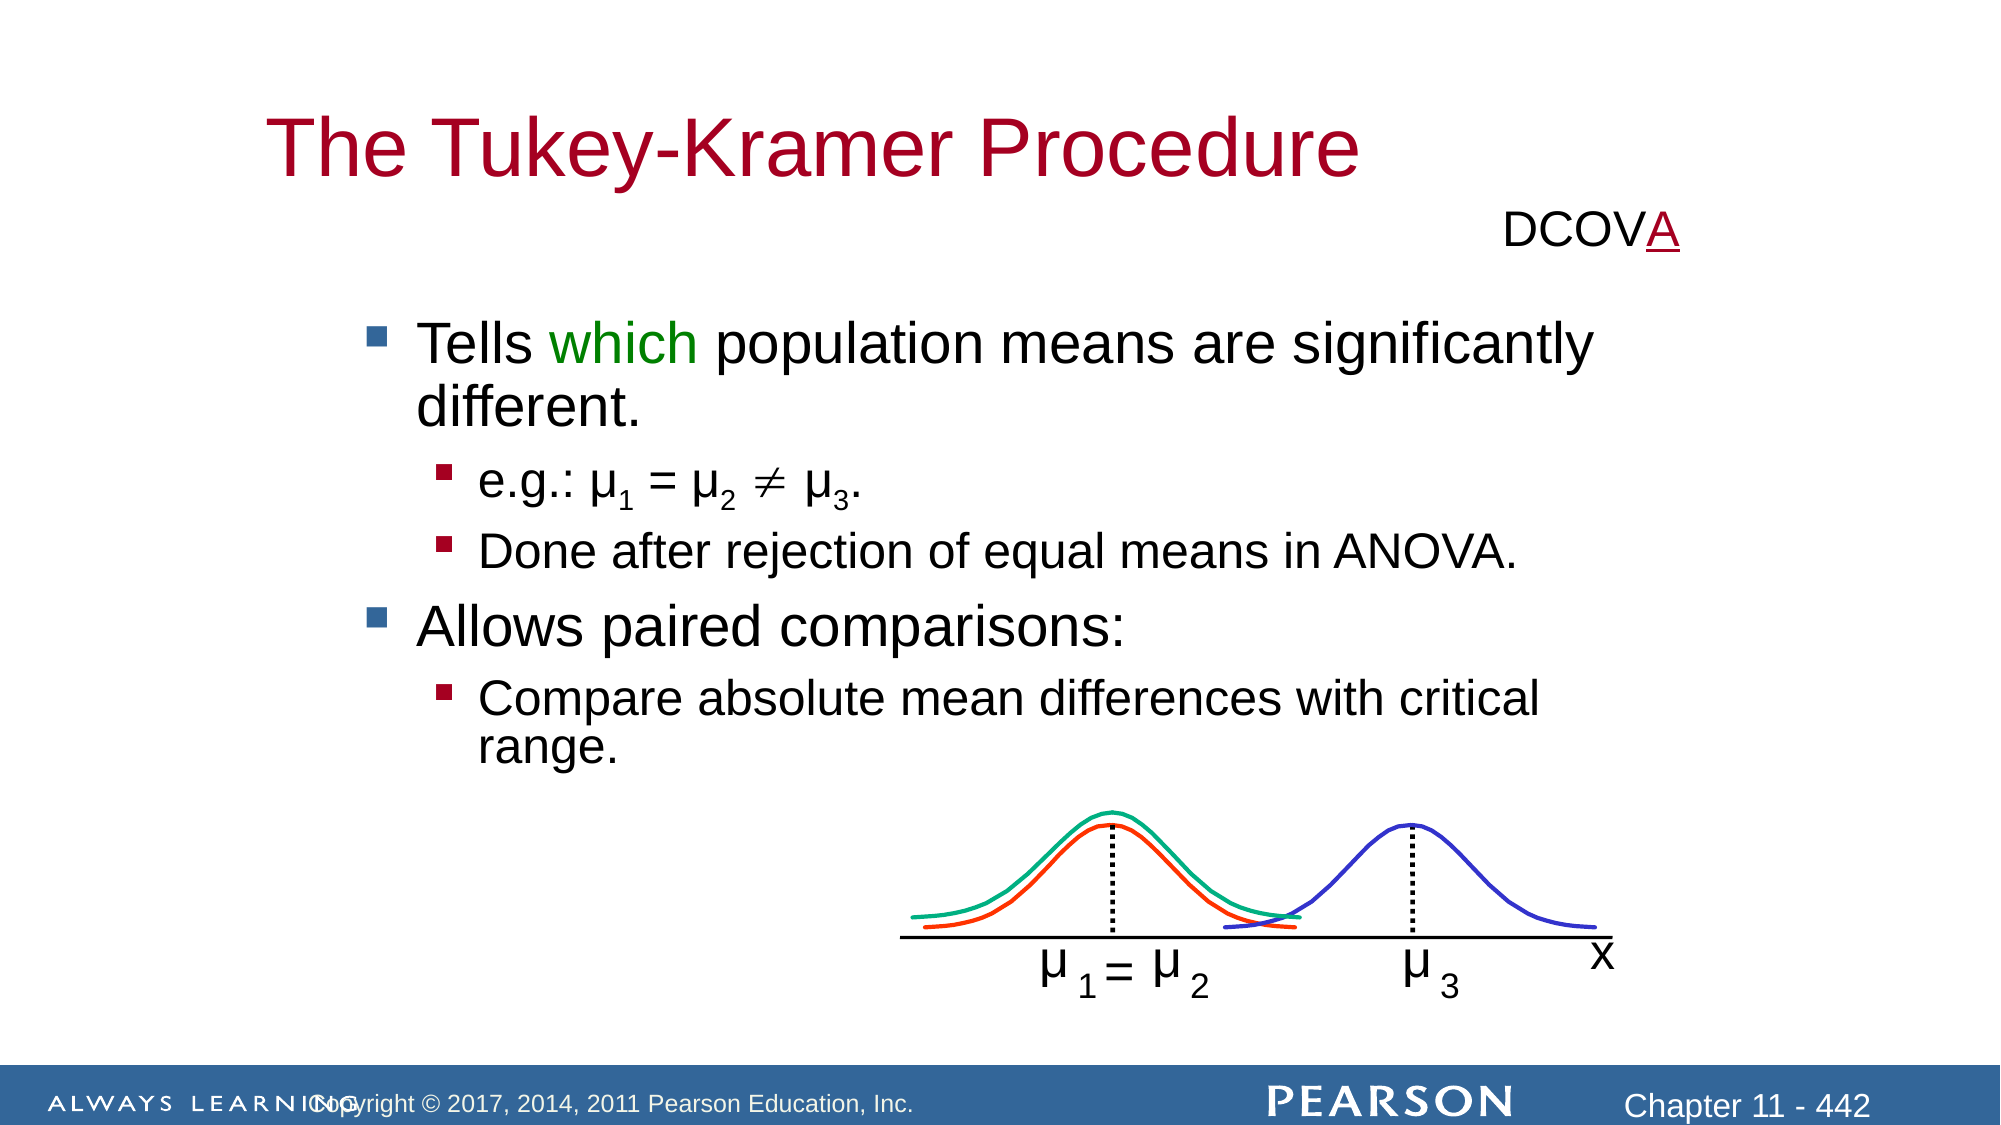

The Tukey-Kramer Procedure
DCOVA
Tells which population means are significantly different.
e.g.: μ1 = μ2 ≠ μ3.
Done after rejection of equal means in ANOVA.
Allows paired comparisons:
Compare absolute mean differences with critical range.

x
μ
μ
μ
 =

1
2
3